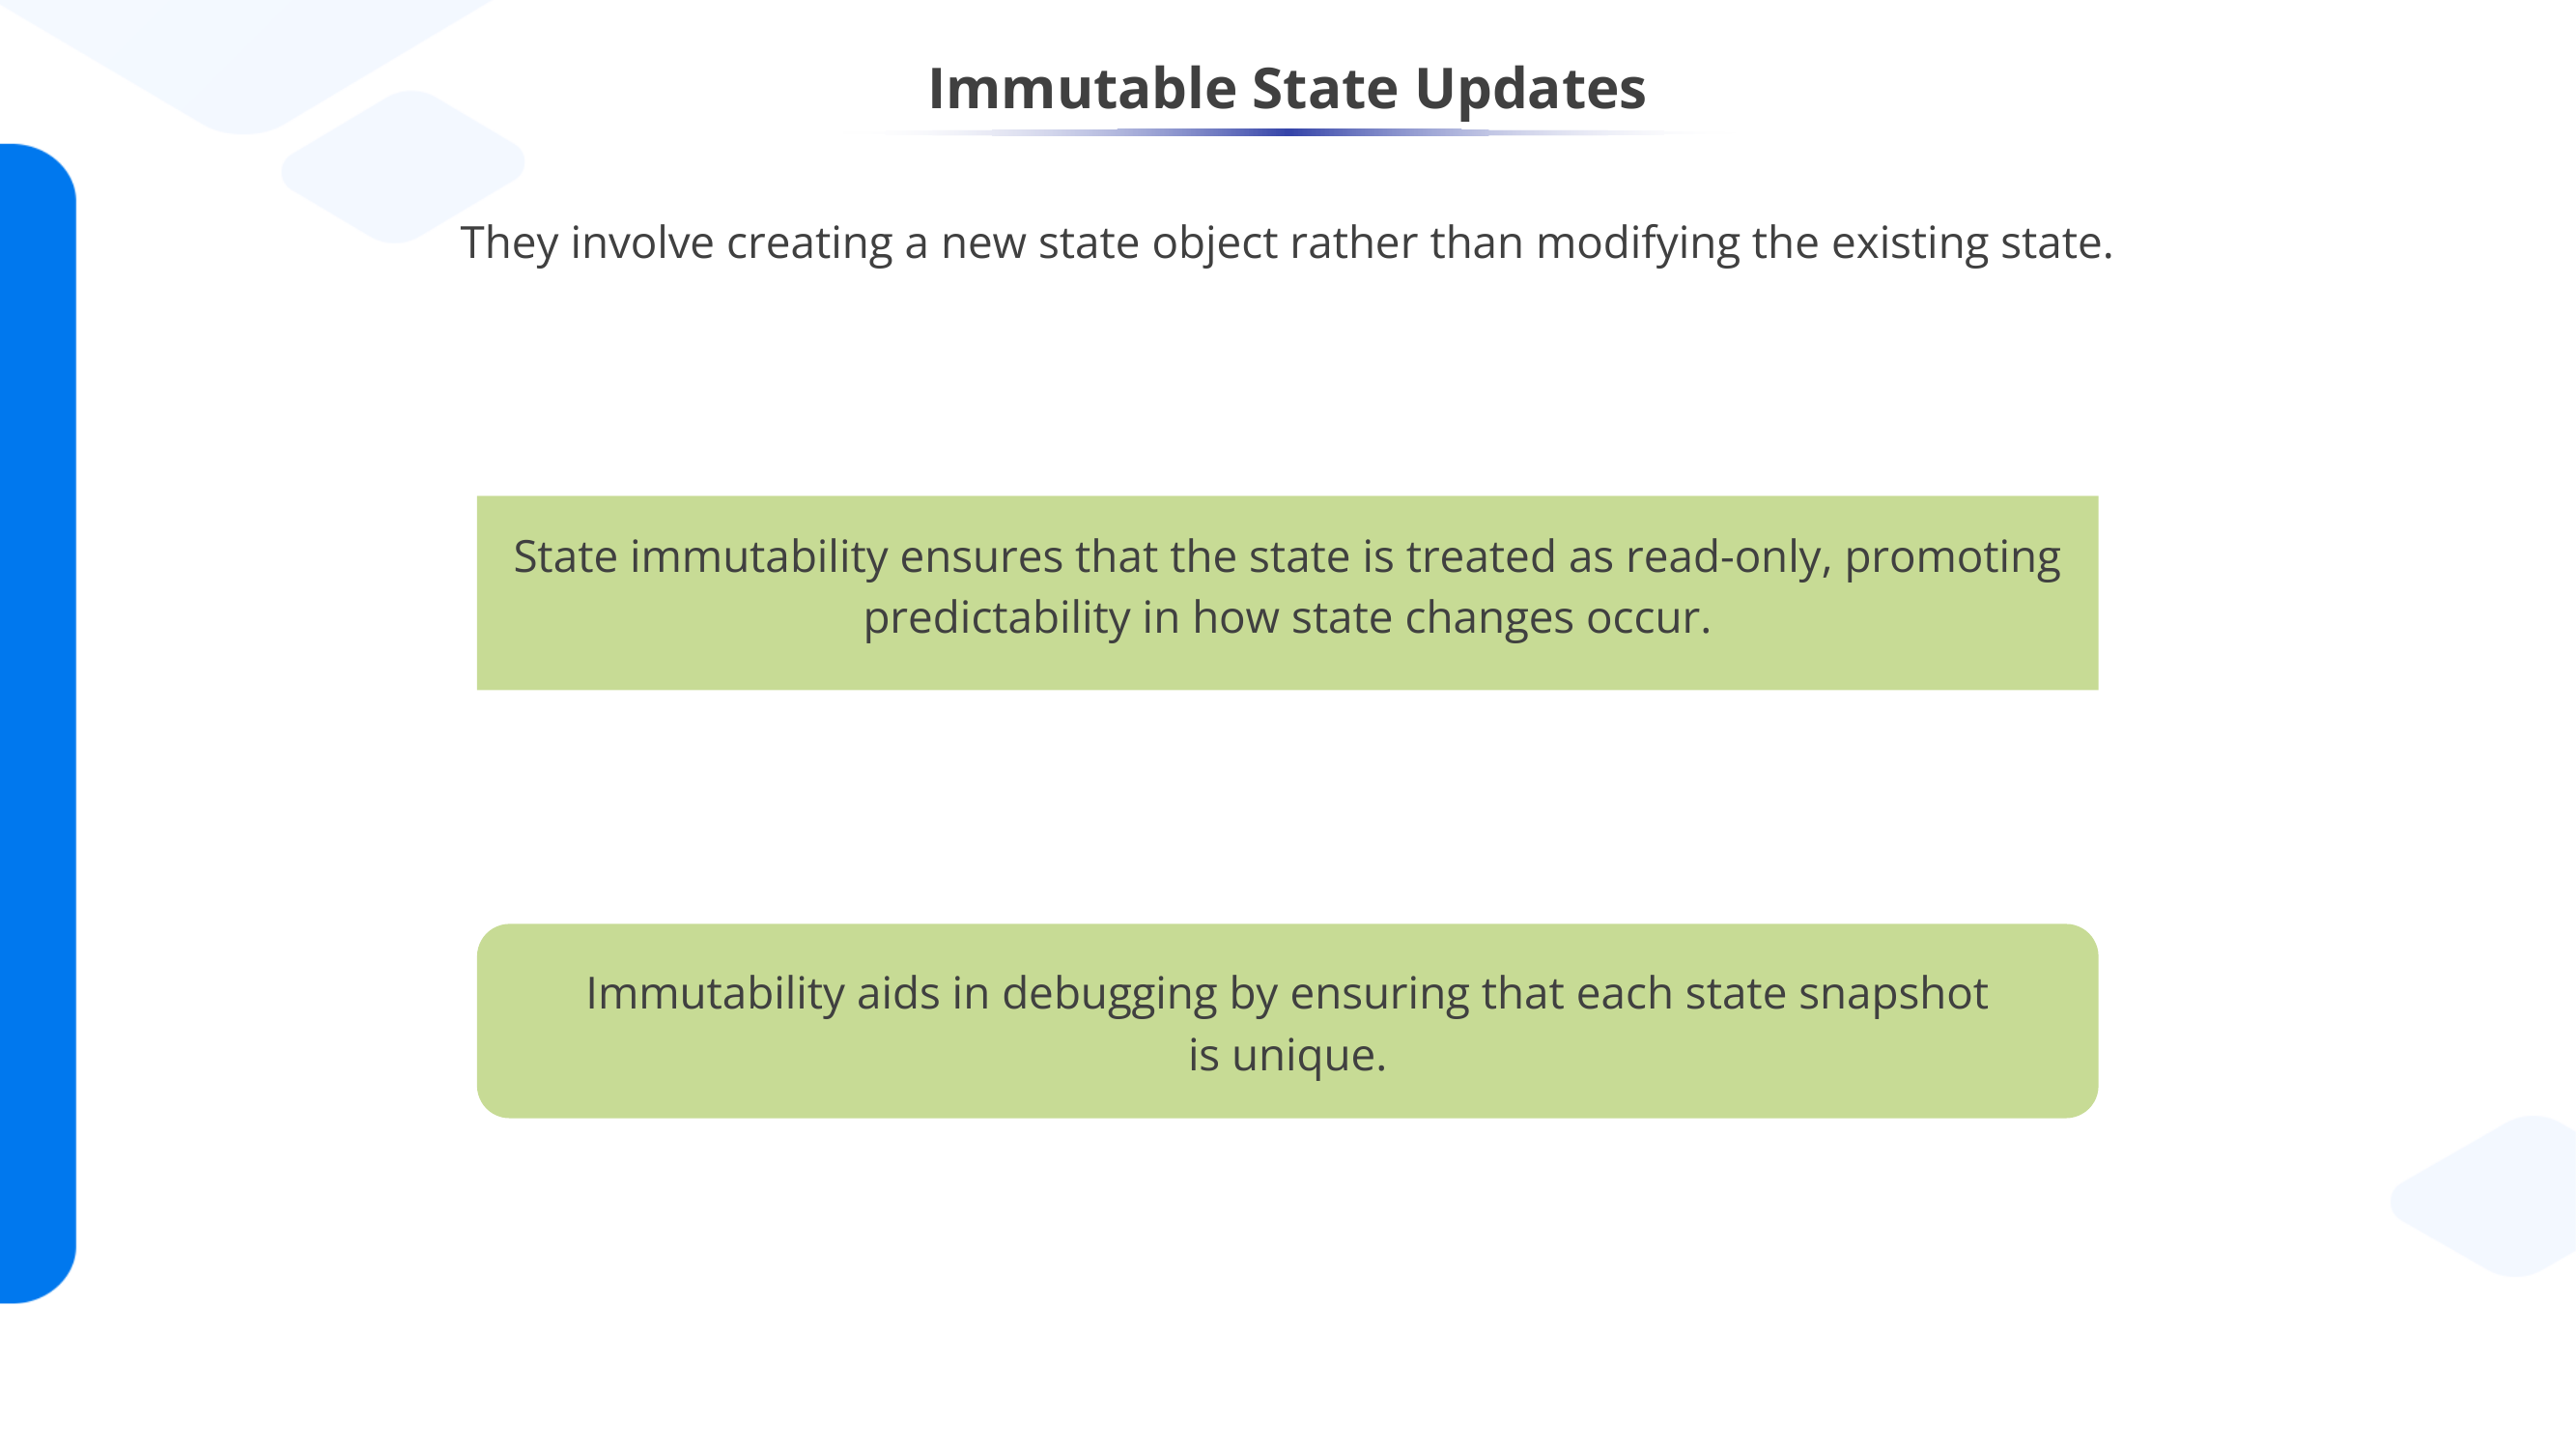

# Immutable State Updates

They involve creating a new state object rather than modifying the existing state.

State immutability ensures that the state is treated as read-only, promoting predictability in how state changes occur.

Immutability aids in debugging by ensuring that each state snapshot
is unique.